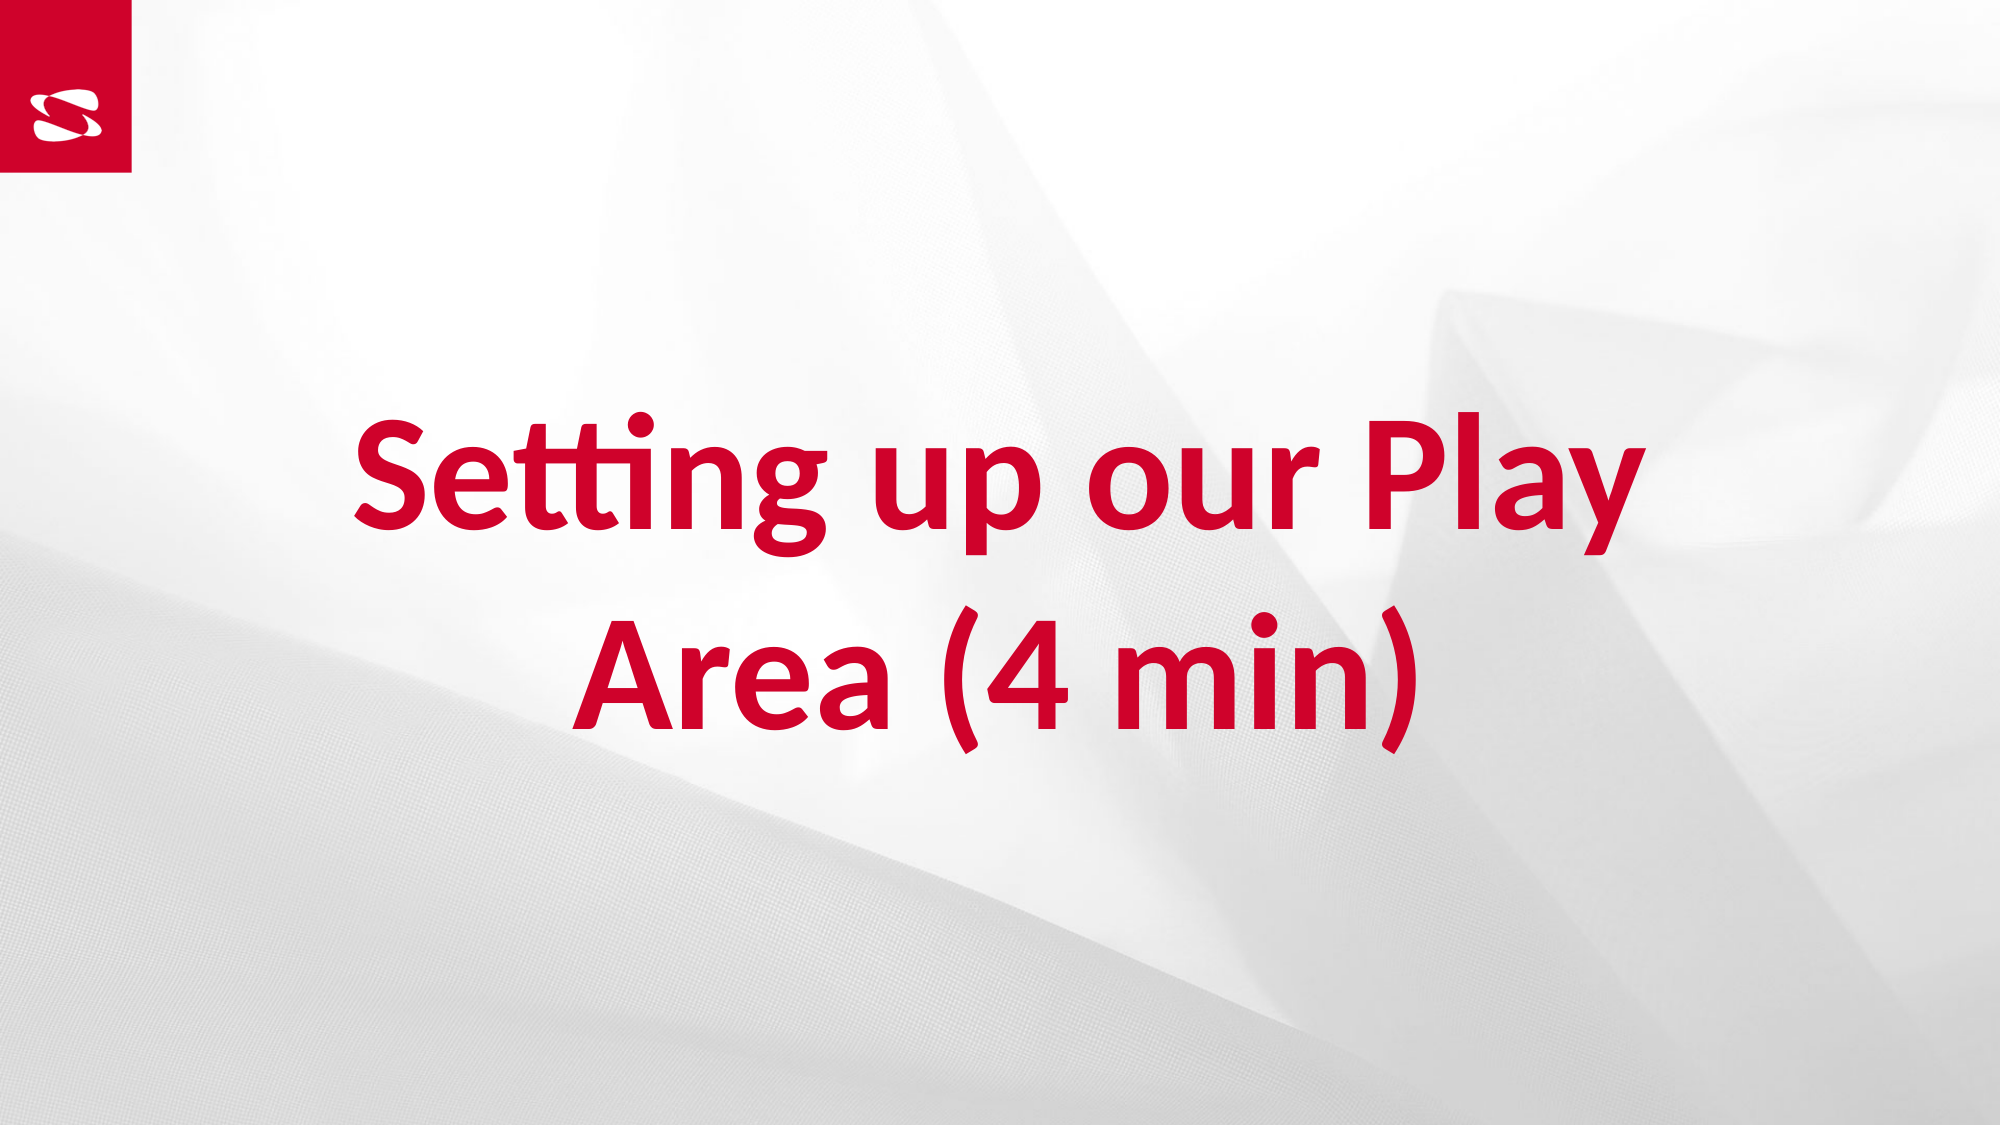

Setting up our Play Area (4 min)